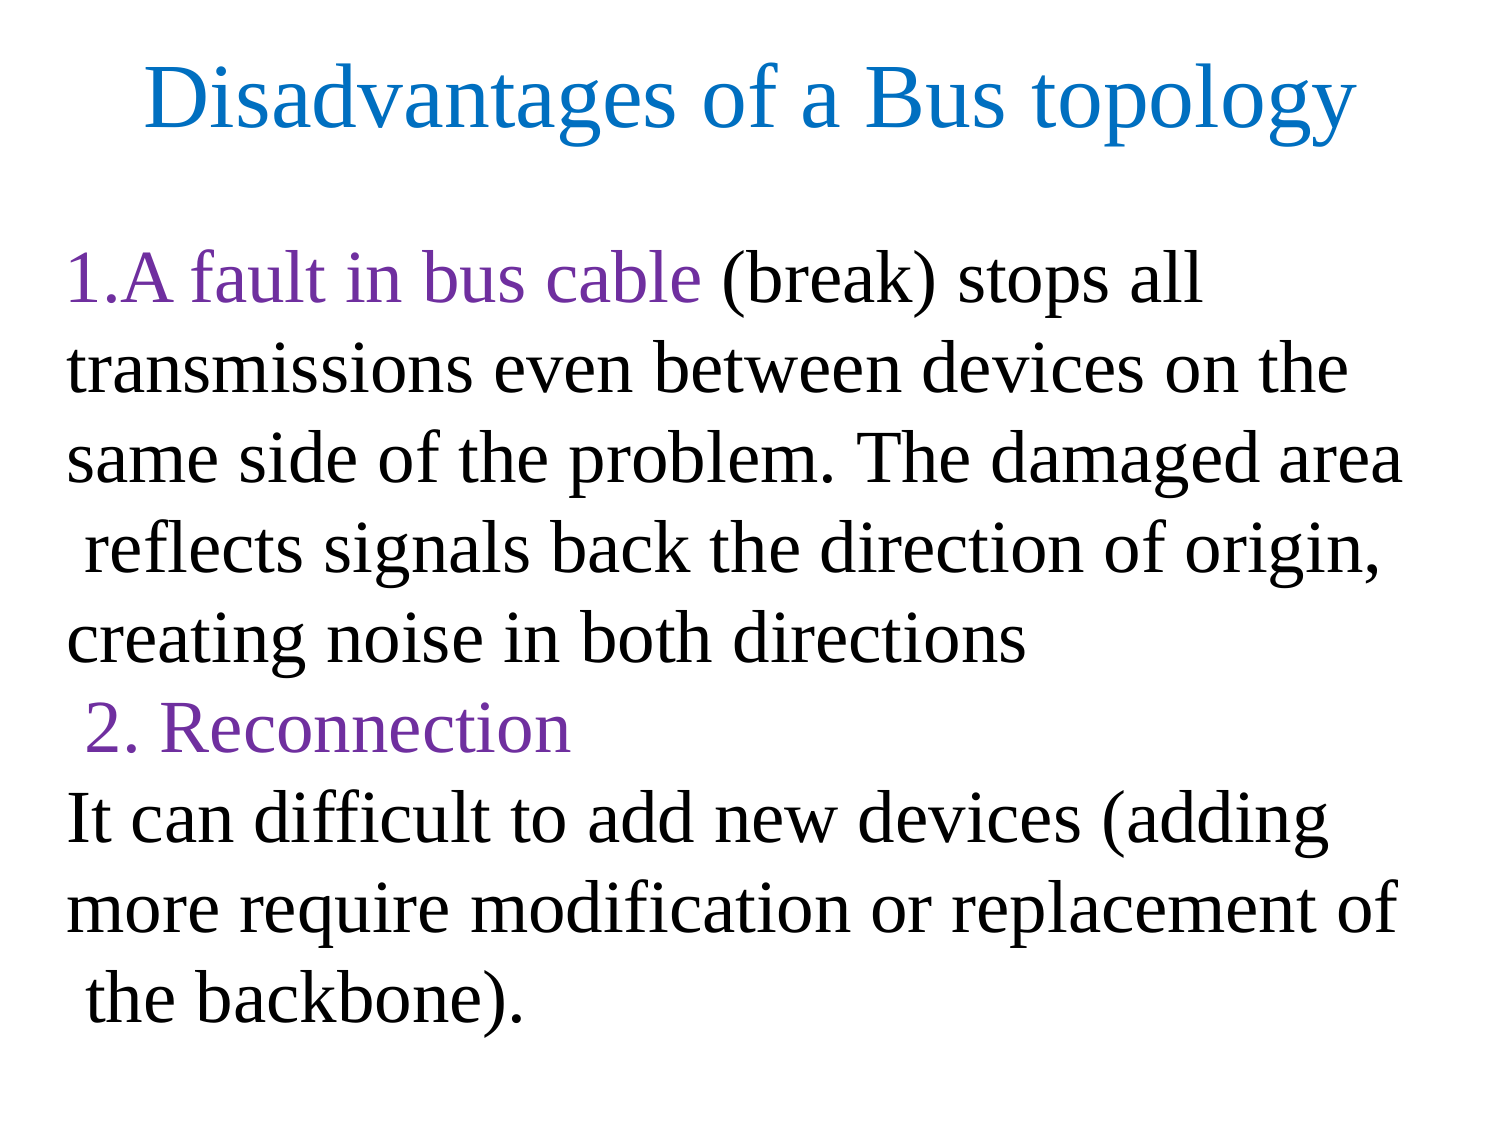

# Disadvantages of a Bus topology
A fault in bus cable (break) stops all  transmissions even between devices on the  same side of the problem. The damaged area  reflects signals back the direction of origin,  creating noise in both directions
Reconnection
It can difficult to add new devices (adding  more require modification or replacement of  the backbone).